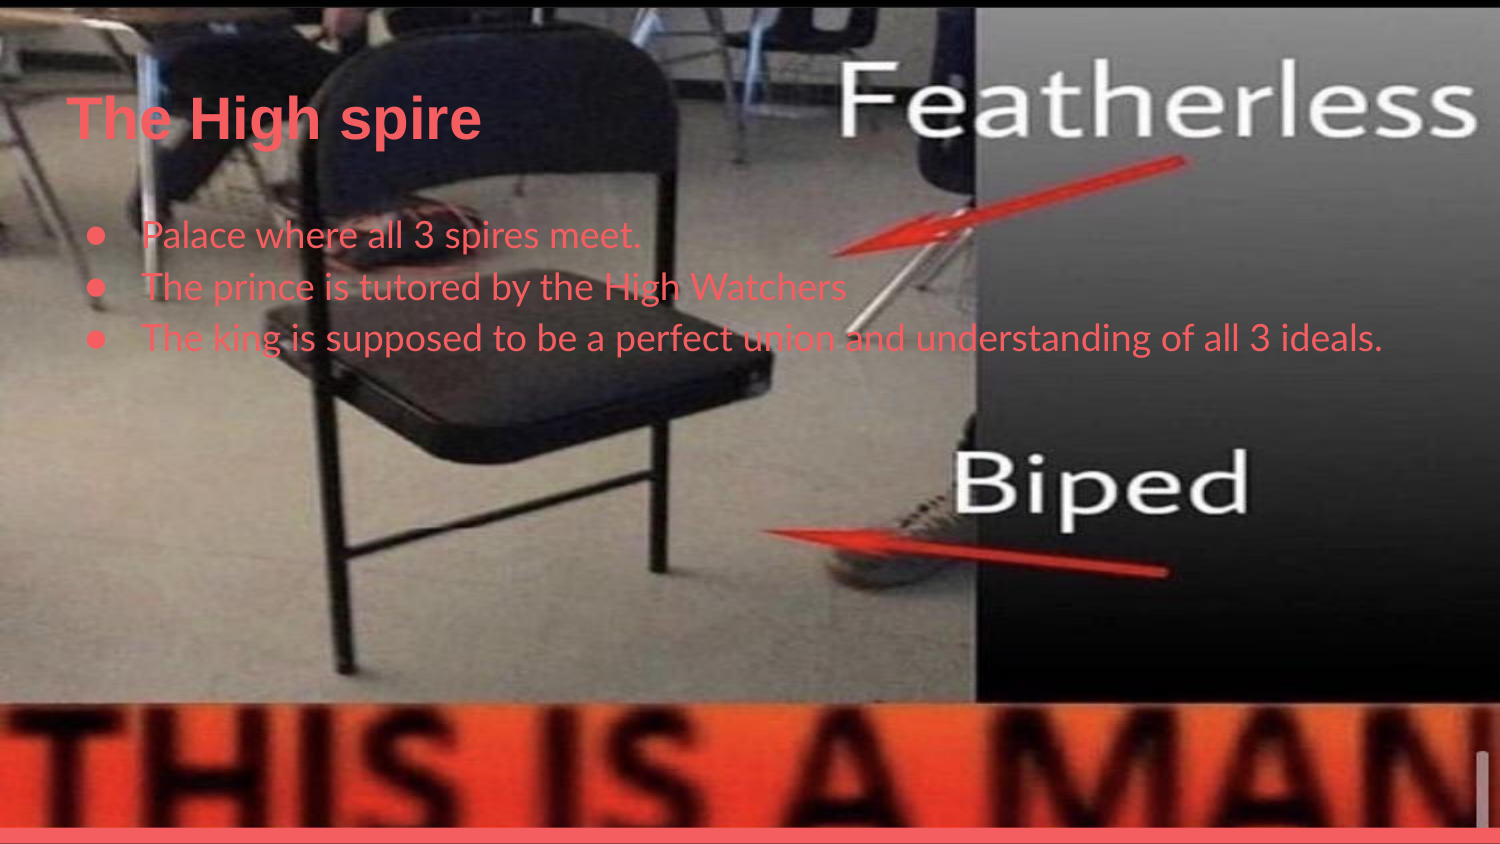

# The High spire
Palace where all 3 spires meet.
The prince is tutored by the High Watchers
The king is supposed to be a perfect union and understanding of all 3 ideals.